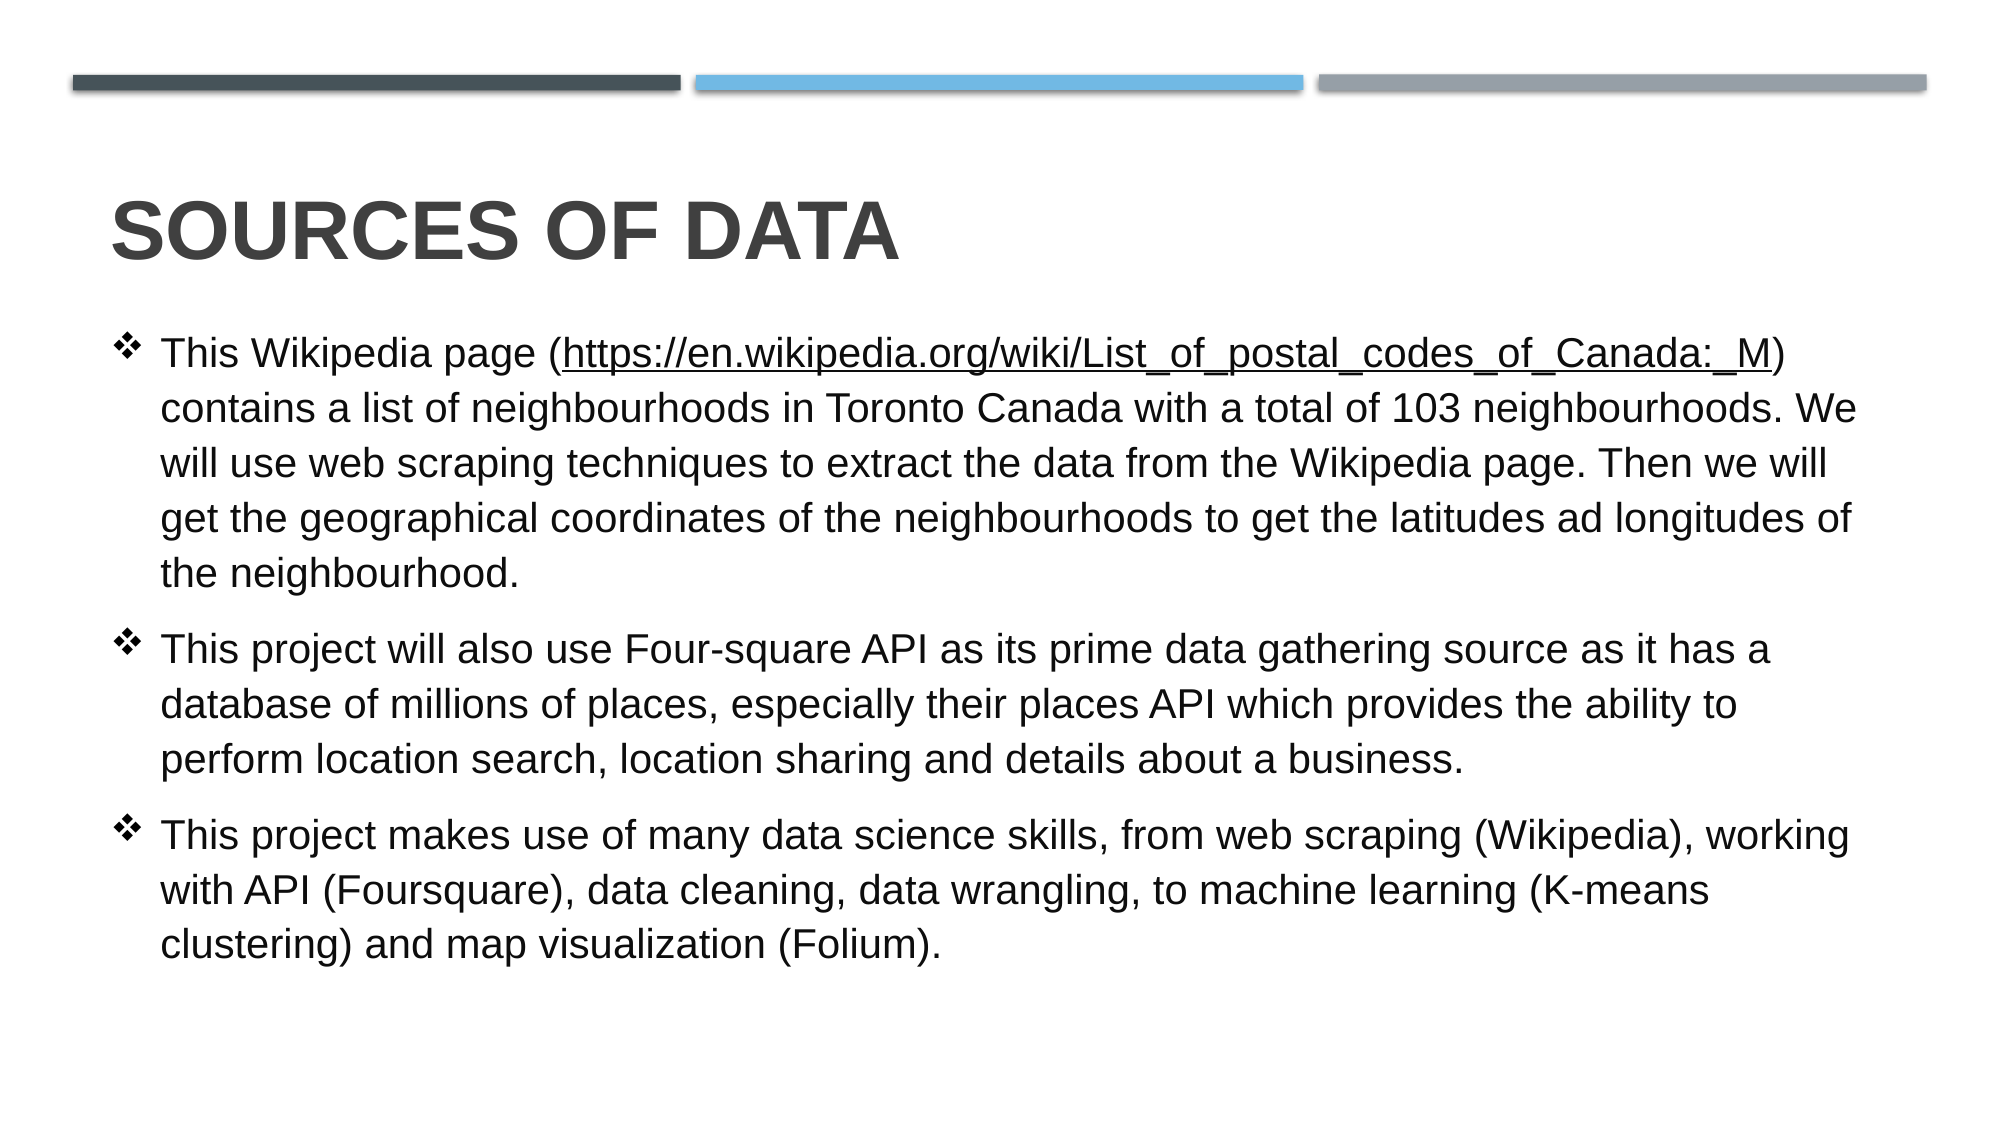

# Sources of Data
This Wikipedia page (https://en.wikipedia.org/wiki/List_of_postal_codes_of_Canada:_M) contains a list of neighbourhoods in Toronto Canada with a total of 103 neighbourhoods. We will use web scraping techniques to extract the data from the Wikipedia page. Then we will get the geographical coordinates of the neighbourhoods to get the latitudes ad longitudes of the neighbourhood.
This project will also use Four-square API as its prime data gathering source as it has a database of millions of places, especially their places API which provides the ability to perform location search, location sharing and details about a business.
This project makes use of many data science skills, from web scraping (Wikipedia), working with API (Foursquare), data cleaning, data wrangling, to machine learning (K-means clustering) and map visualization (Folium).